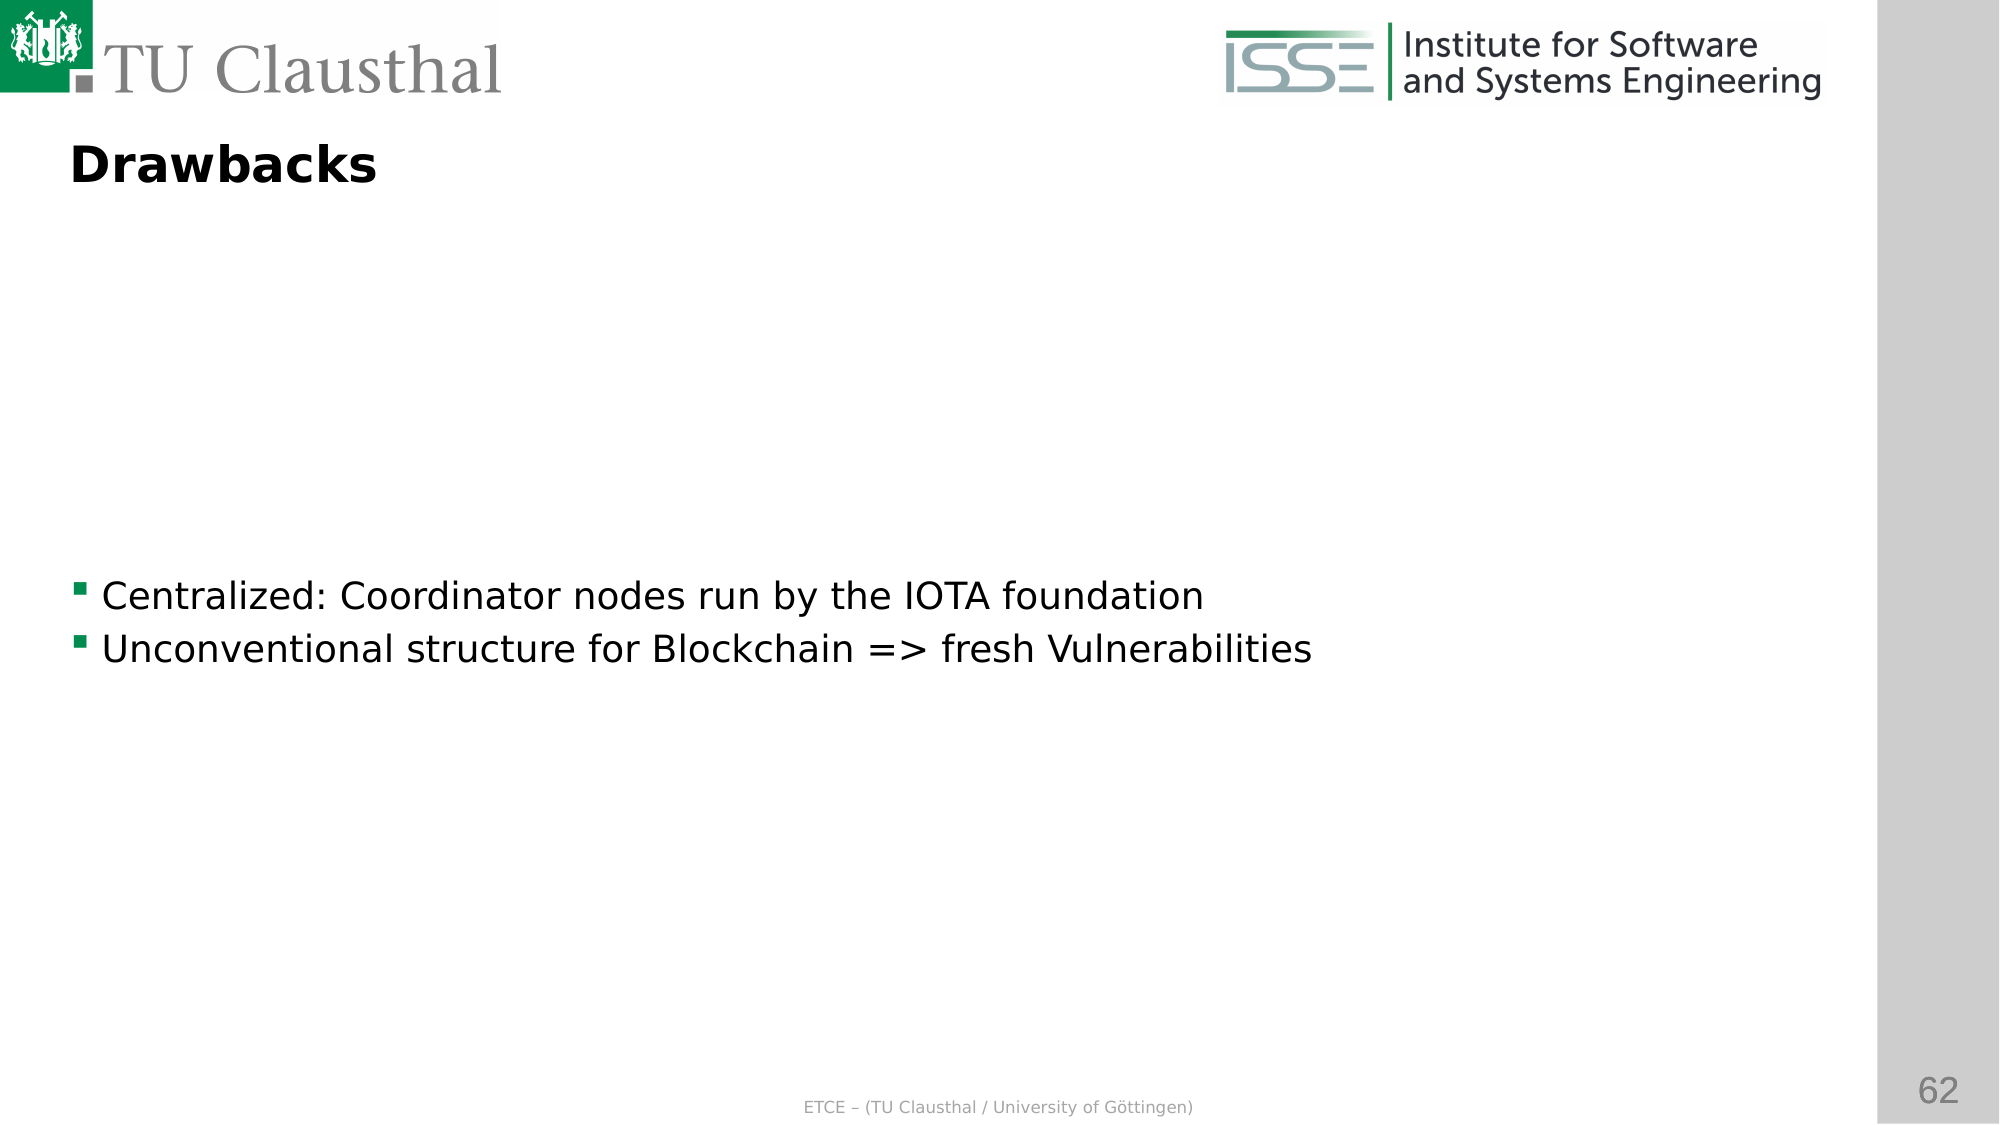

Drawbacks
Centralized: Coordinator nodes run by the IOTA foundation
Unconventional structure for Blockchain => fresh Vulnerabilities